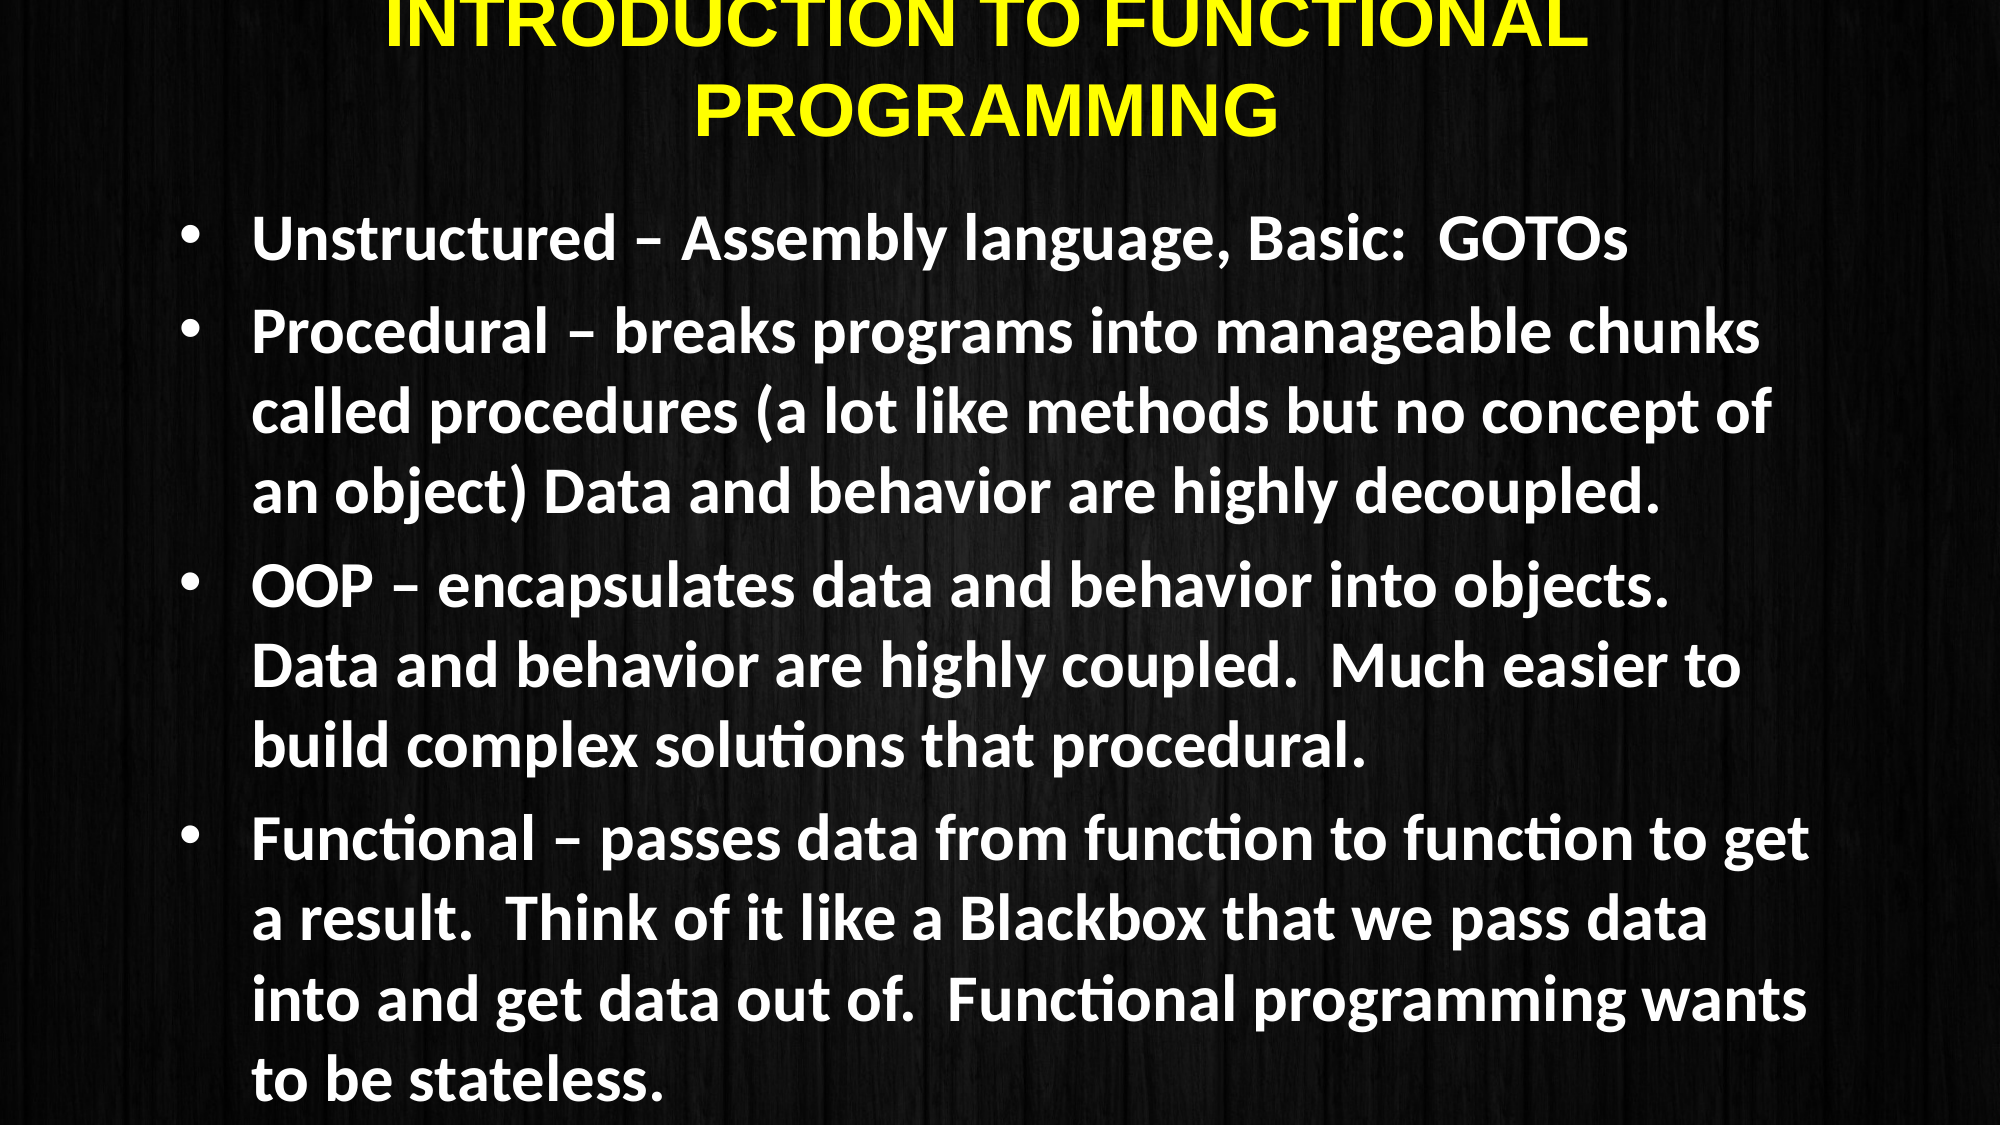

# Introduction to functional programming
Unstructured – Assembly language, Basic:  GOTOs
Procedural – breaks programs into manageable chunks called procedures (a lot like methods but no concept of an object) Data and behavior are highly decoupled.
OOP – encapsulates data and behavior into objects.  Data and behavior are highly coupled.  Much easier to build complex solutions that procedural.
Functional – passes data from function to function to get a result.  Think of it like a Blackbox that we pass data into and get data out of.  Functional programming wants to be stateless.